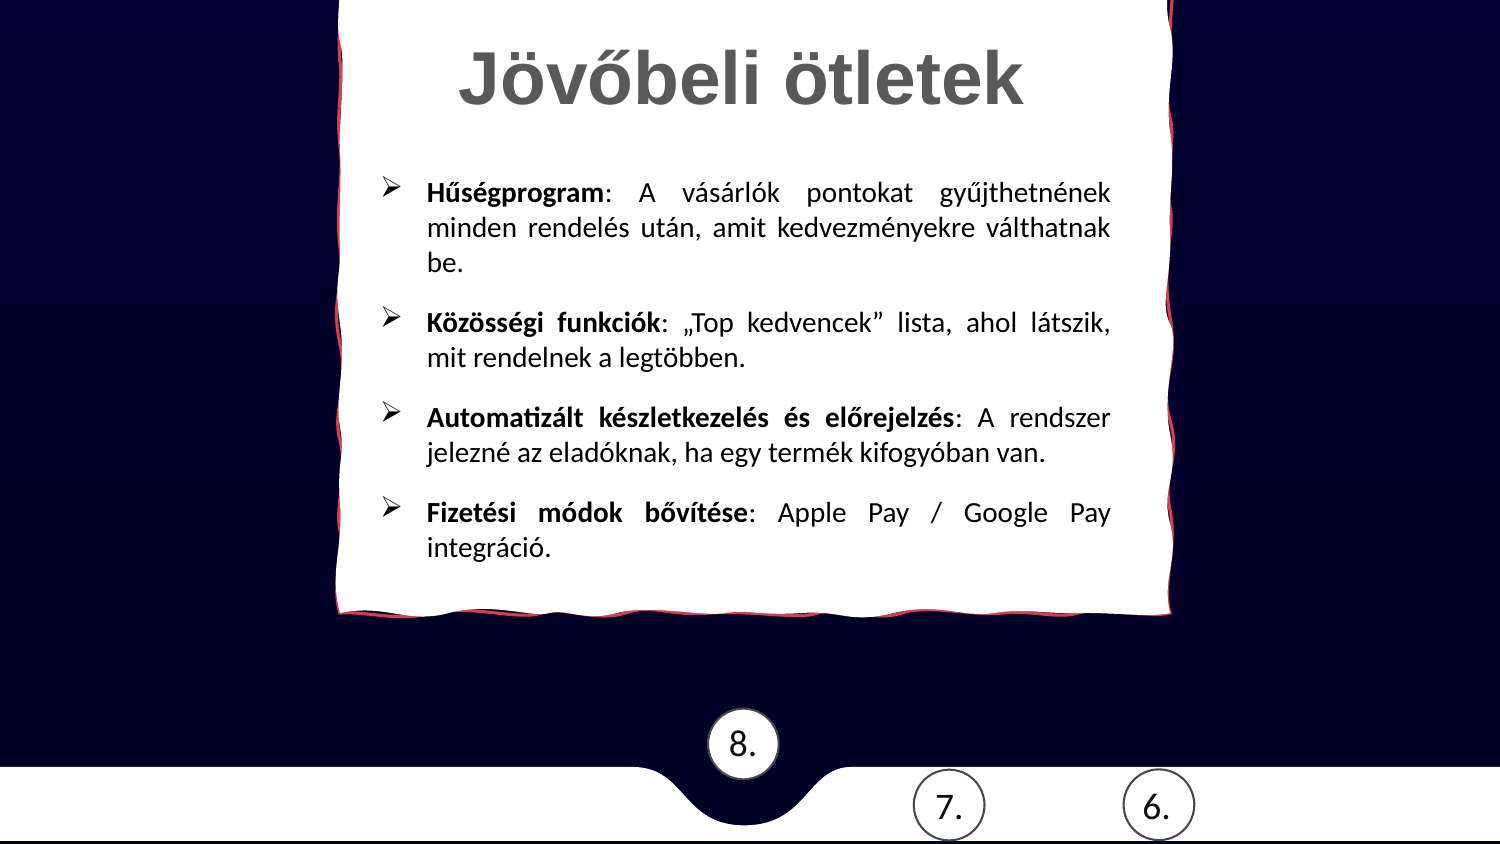

Jövőbeli ötletek
# Interactive Corporate Interface for Business
Hűségprogram: A vásárlók pontokat gyűjthetnének minden rendelés után, amit kedvezményekre válthatnak be.
Közösségi funkciók: „Top kedvencek” lista, ahol látszik, mit rendelnek a legtöbben.
Automatizált készletkezelés és előrejelzés: A rendszer jelezné az eladóknak, ha egy termék kifogyóban van.
Fizetési módok bővítése: Apple Pay / Google Pay integráció.

8.
a

7.
6.